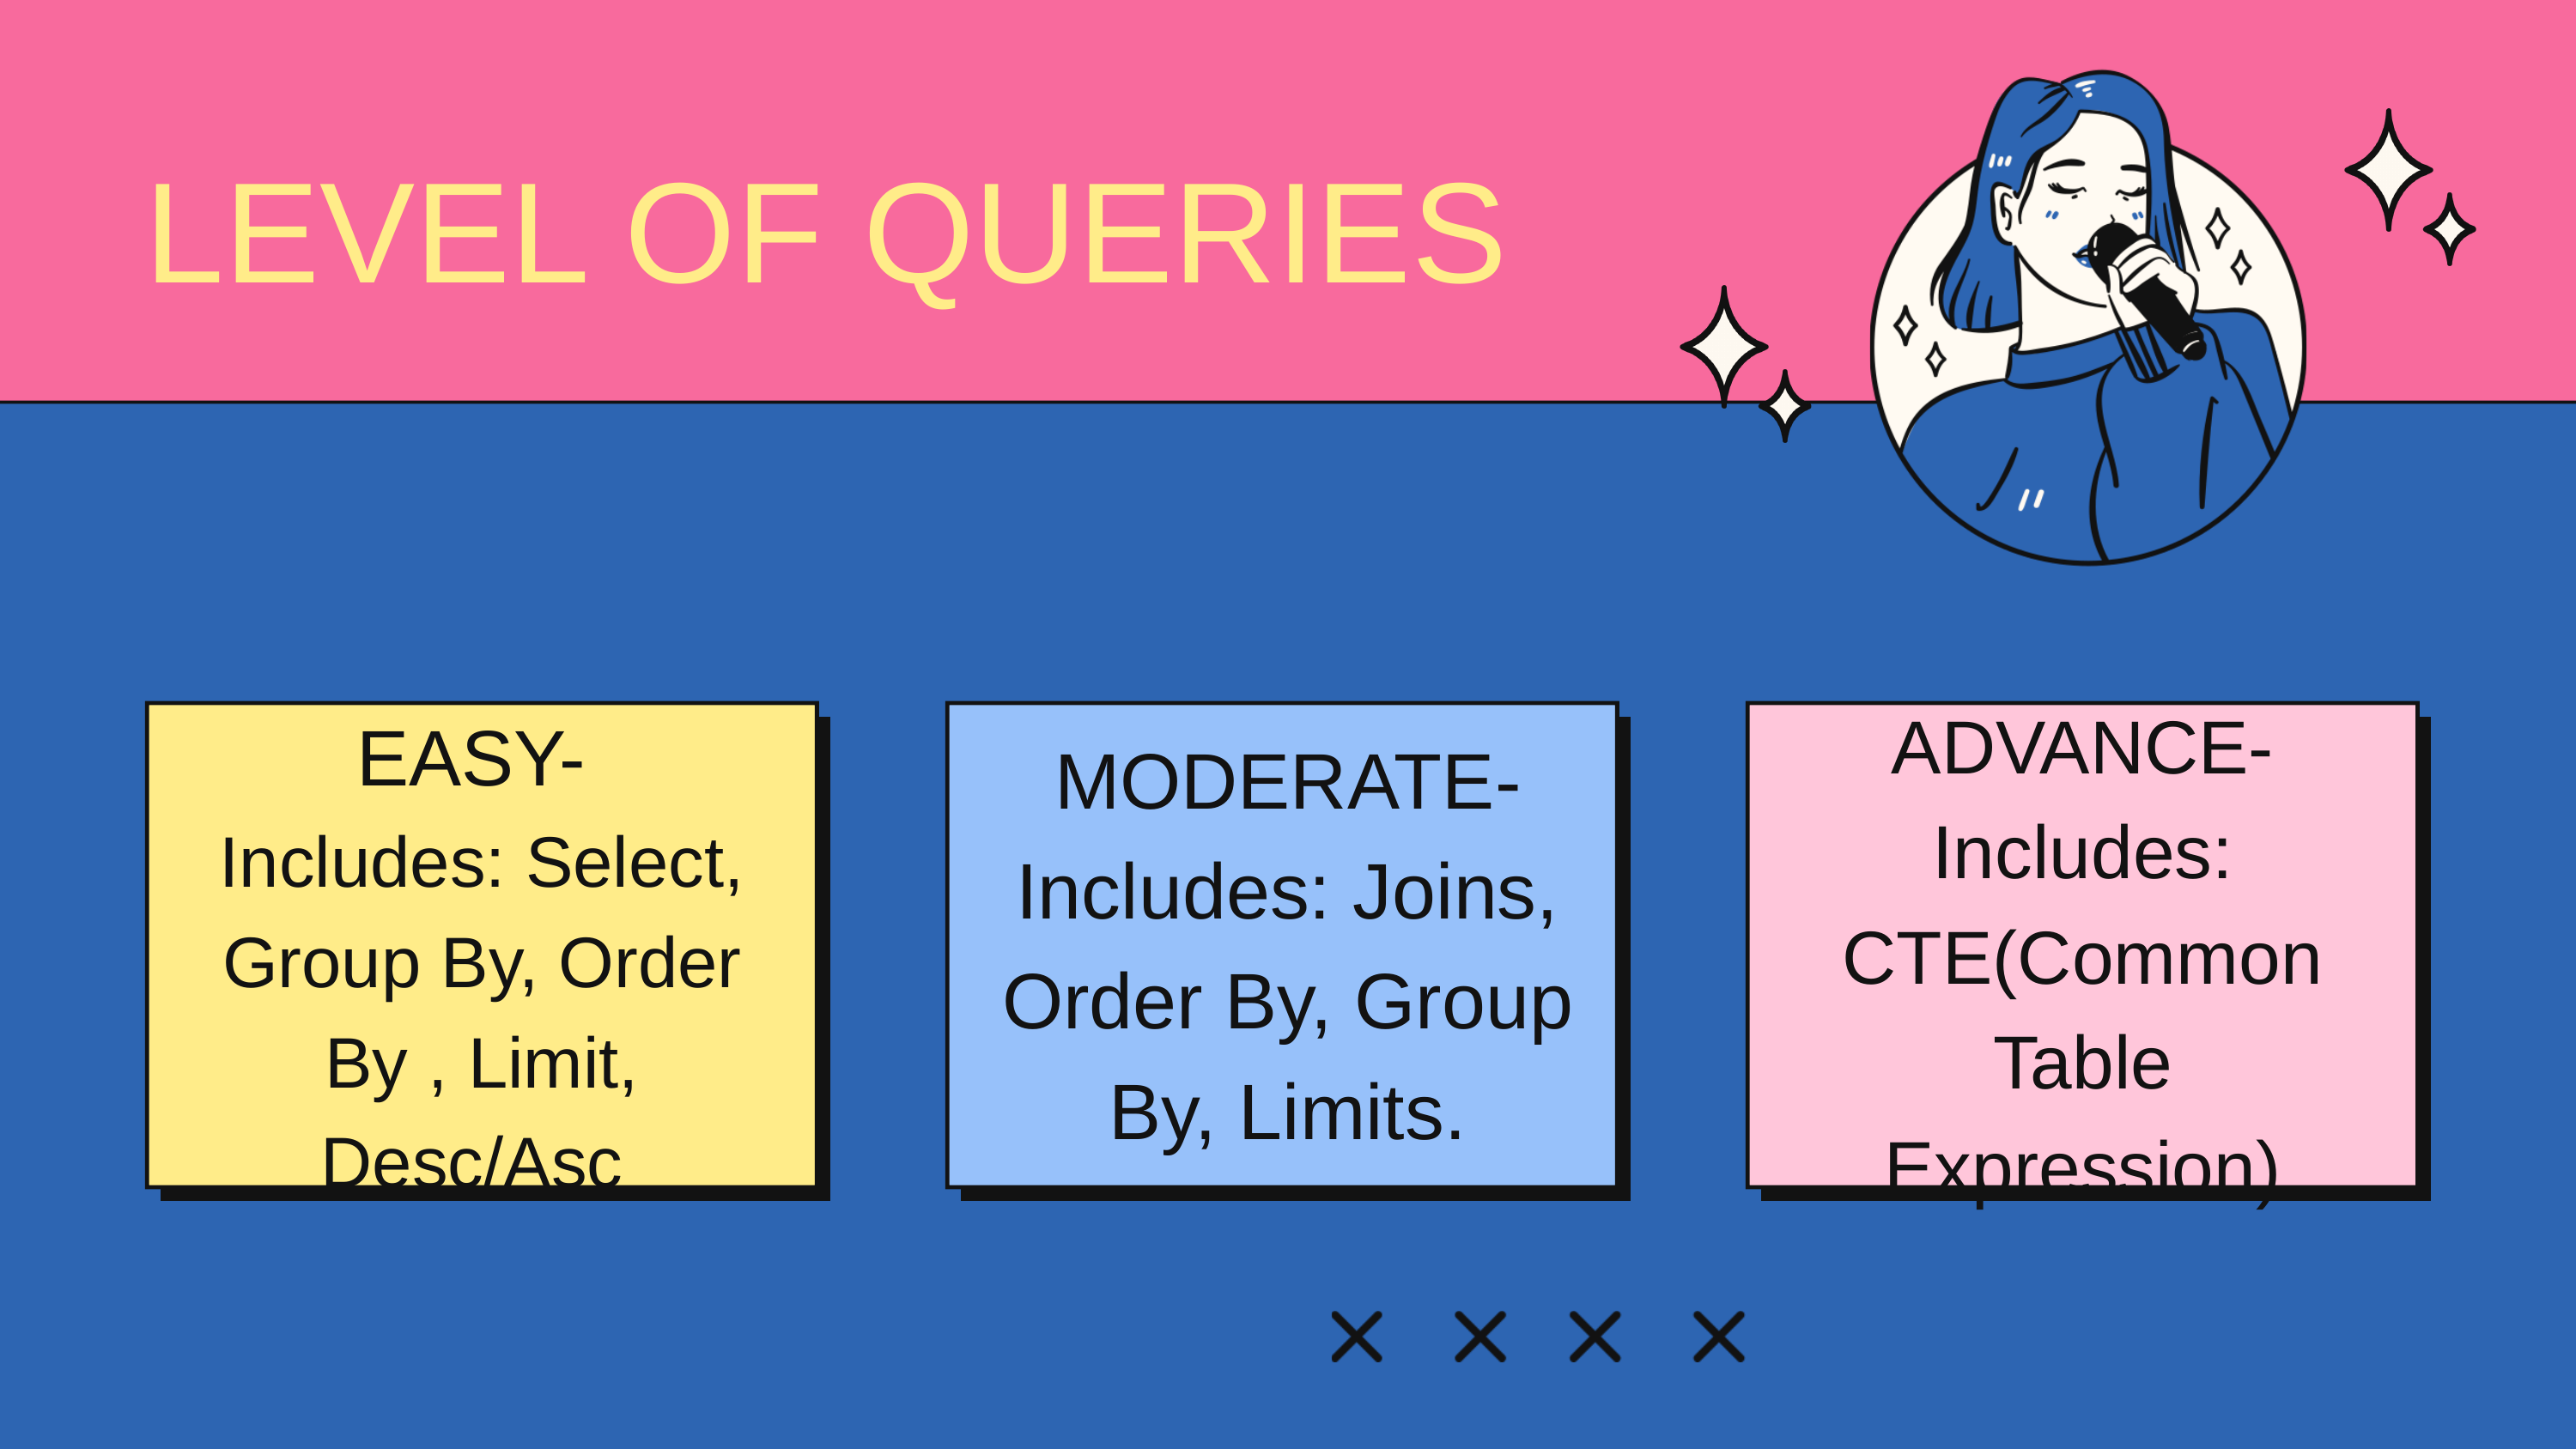

LEVEL OF QUERIES

ADVANCE- Includes: CTE(Common Table Expression)
EASY-
Includes: Select, Group By, Order By , Limit, Desc/Asc

MODERATE- Includes: Joins, Order By, Group By, Limits.